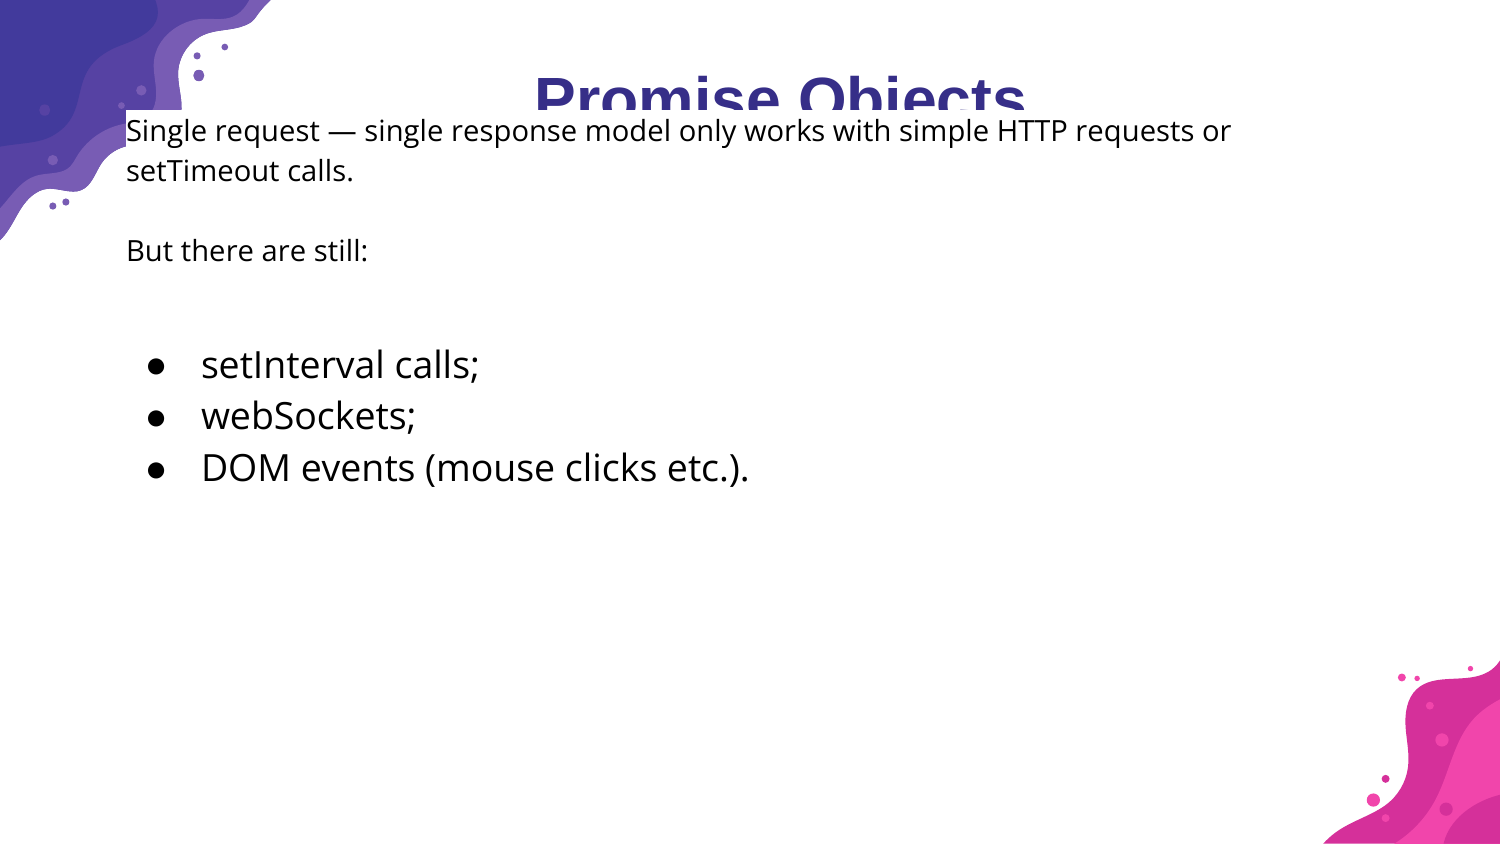

# Promise Objects
Single request — single response model only works with simple HTTP requests or setTimeout calls.
But there are still:
setInterval calls;
webSockets;
DOM events (mouse clicks etc.).